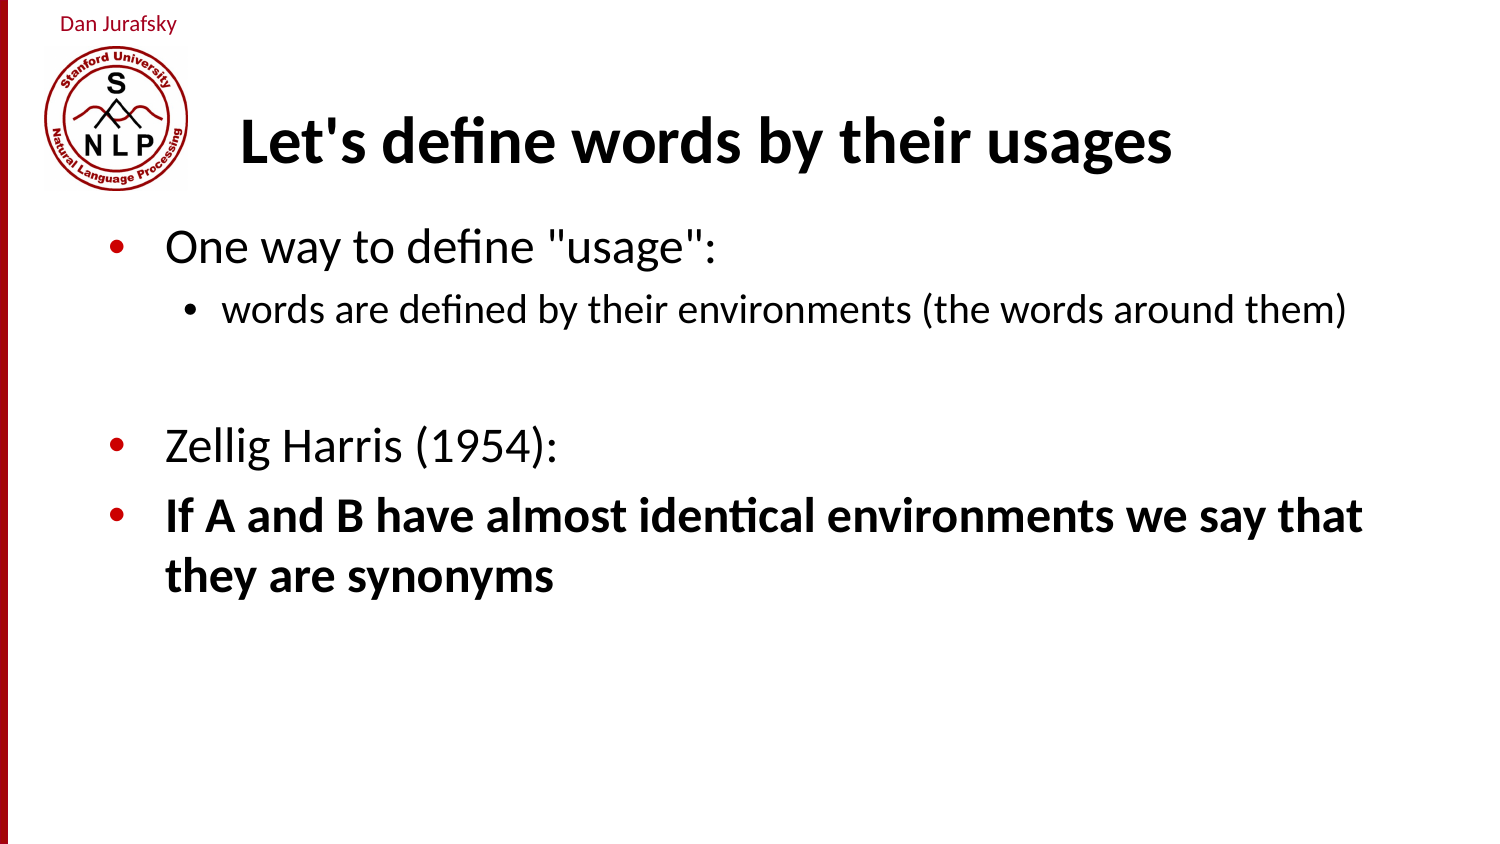

# Let's define words by their usages
One way to define "usage":
words are defined by their environments (the words around them)

Zellig Harris (1954):
If A and B have almost identical environments we say that they are synonyms